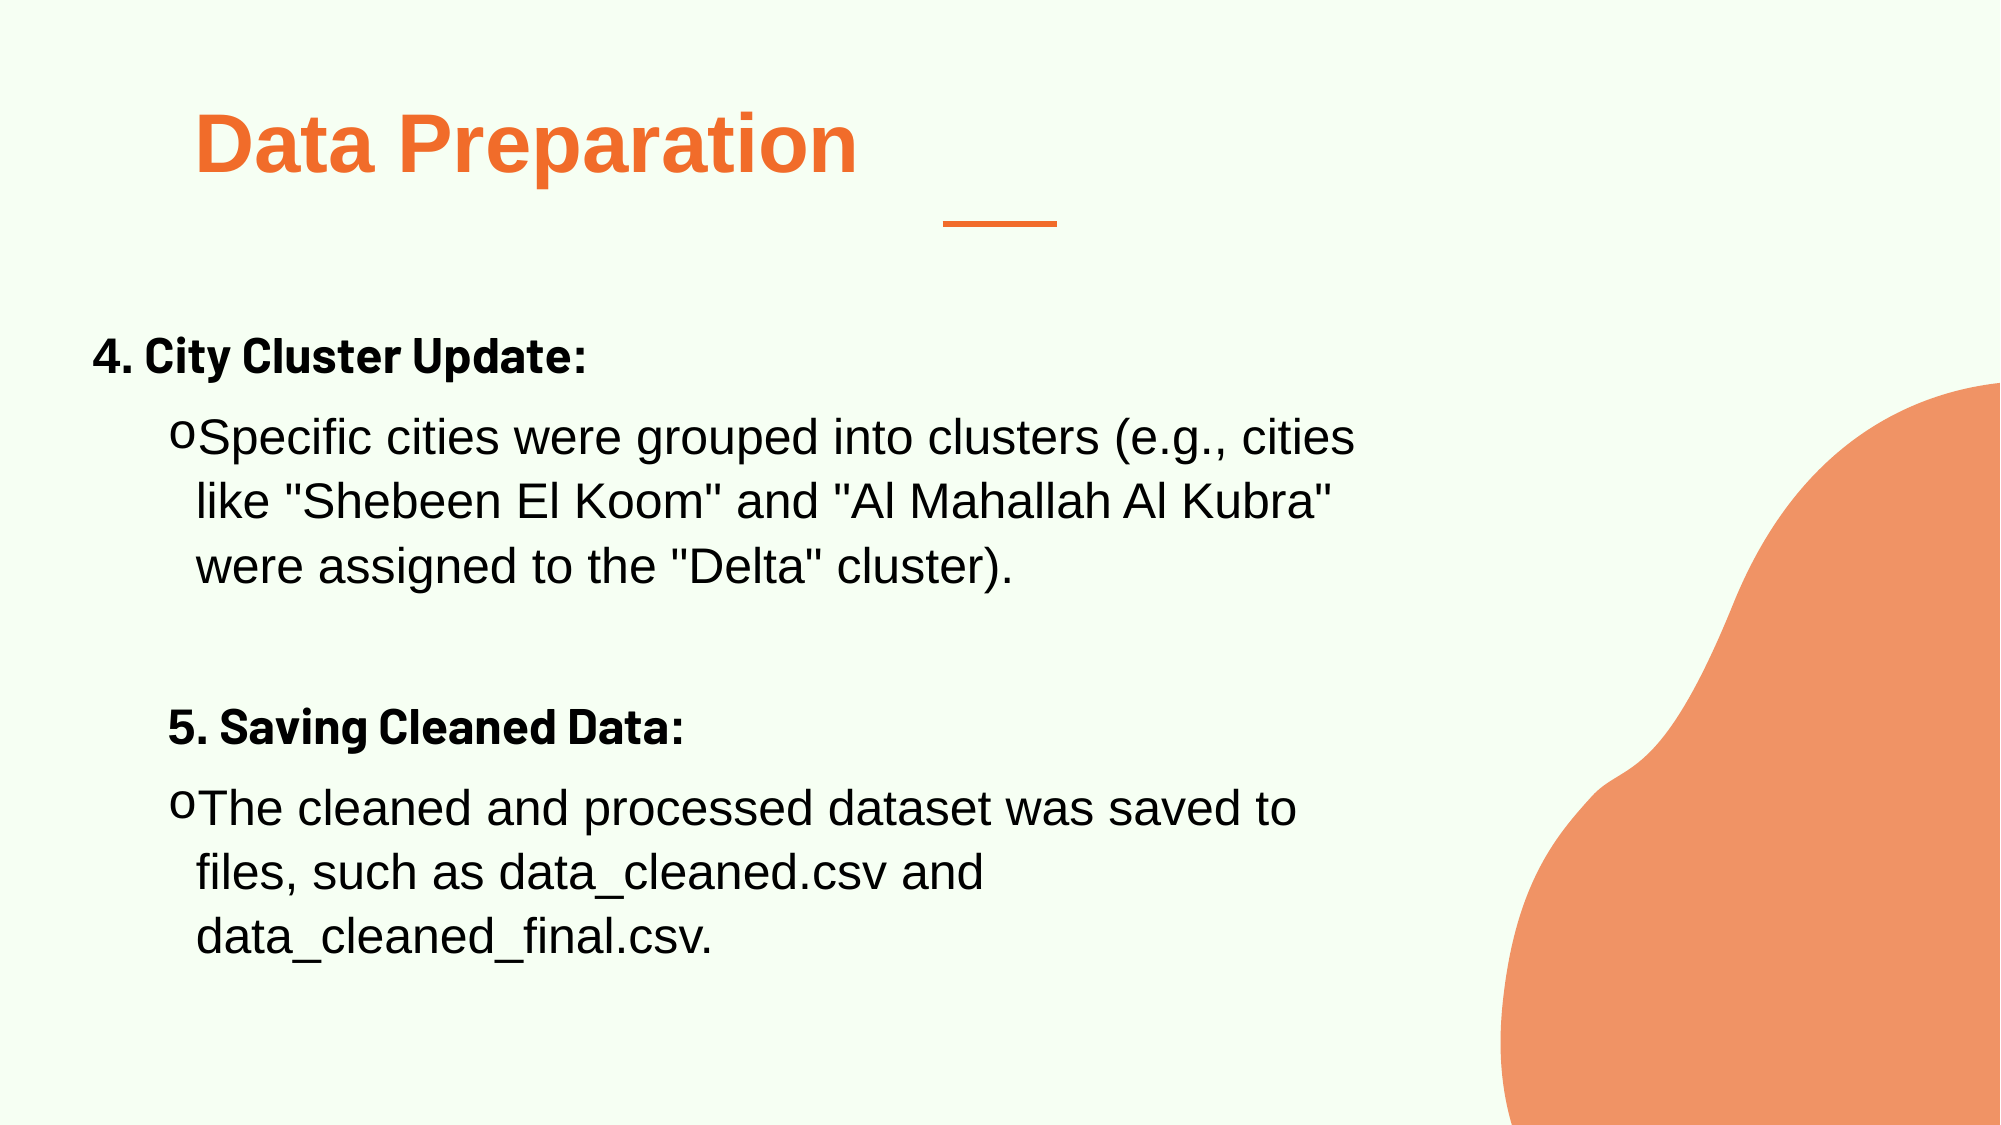

# Data Preparation
4. City Cluster Update:
Specific cities were grouped into clusters (e.g., cities like "Shebeen El Koom" and "Al Mahallah Al Kubra" were assigned to the "Delta" cluster).

5. Saving Cleaned Data:
The cleaned and processed dataset was saved to files, such as data_cleaned.csv and data_cleaned_final.csv.